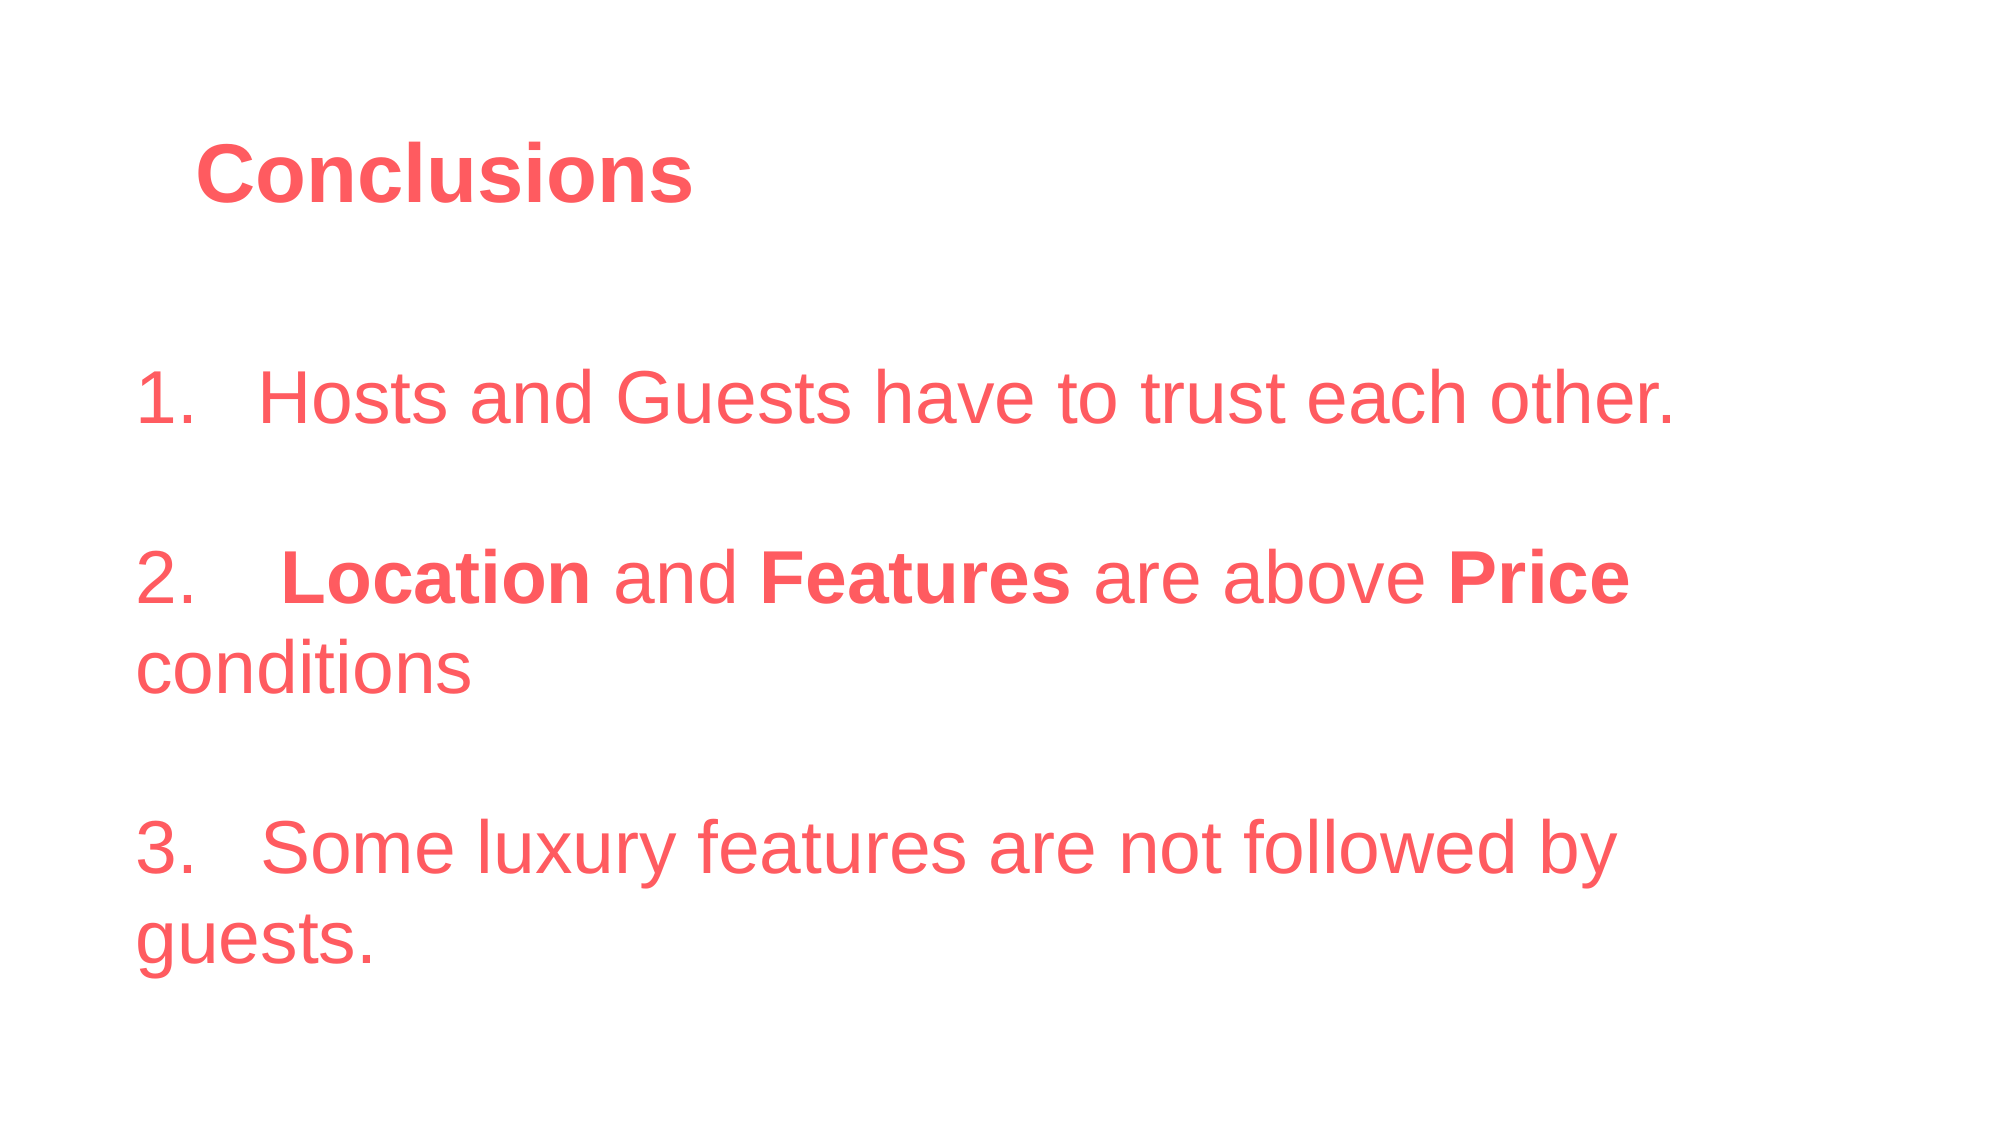

Conclusions
Hosts and Guests have to trust each other.

2.    Location and Features are above Price conditions

3.   Some luxury features are not followed by guests.